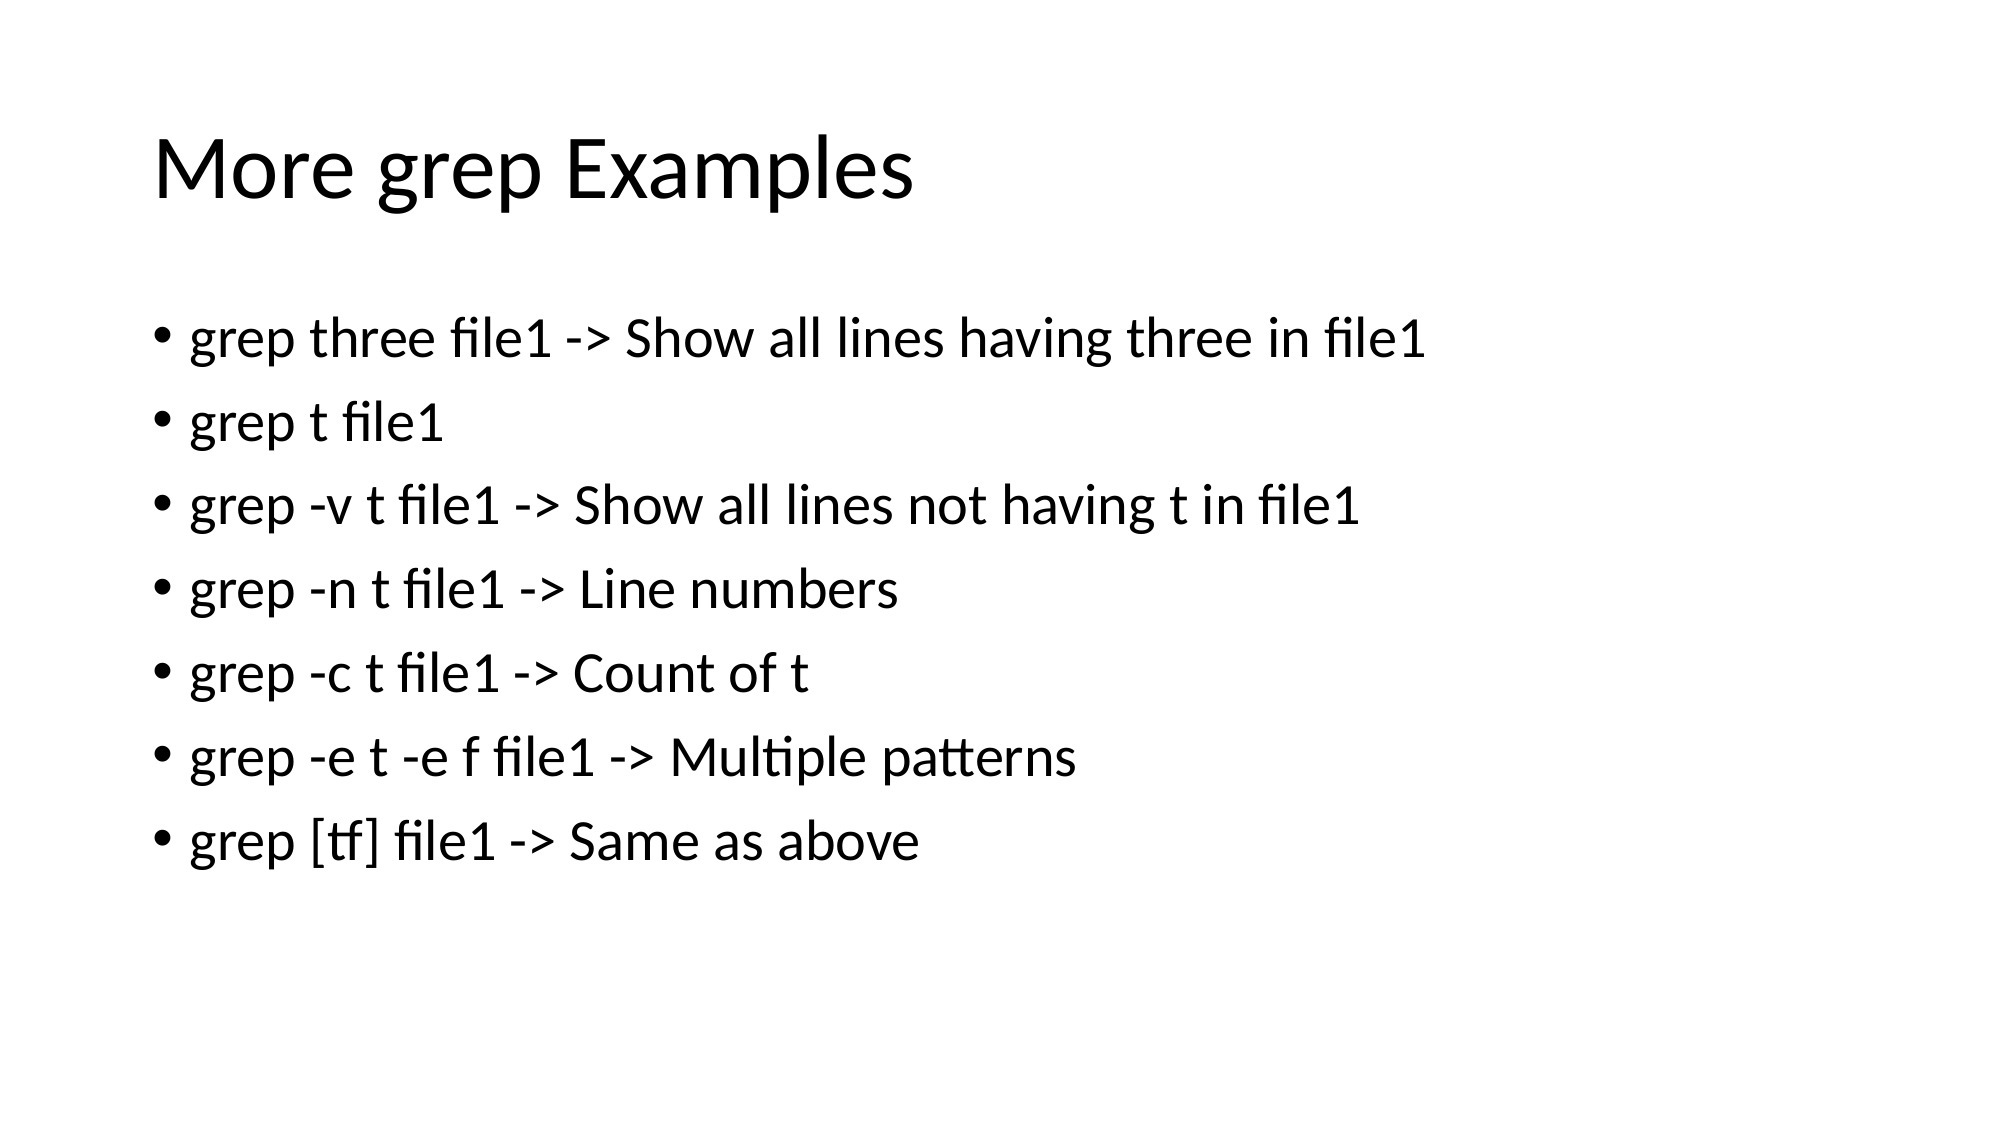

# More grep Examples
grep three file1 -> Show all lines having three in file1
grep t file1
grep -v t file1 -> Show all lines not having t in file1
grep -n t file1 -> Line numbers
grep -c t file1 -> Count of t
grep -e t -e f file1 -> Multiple patterns
grep [tf] file1 -> Same as above